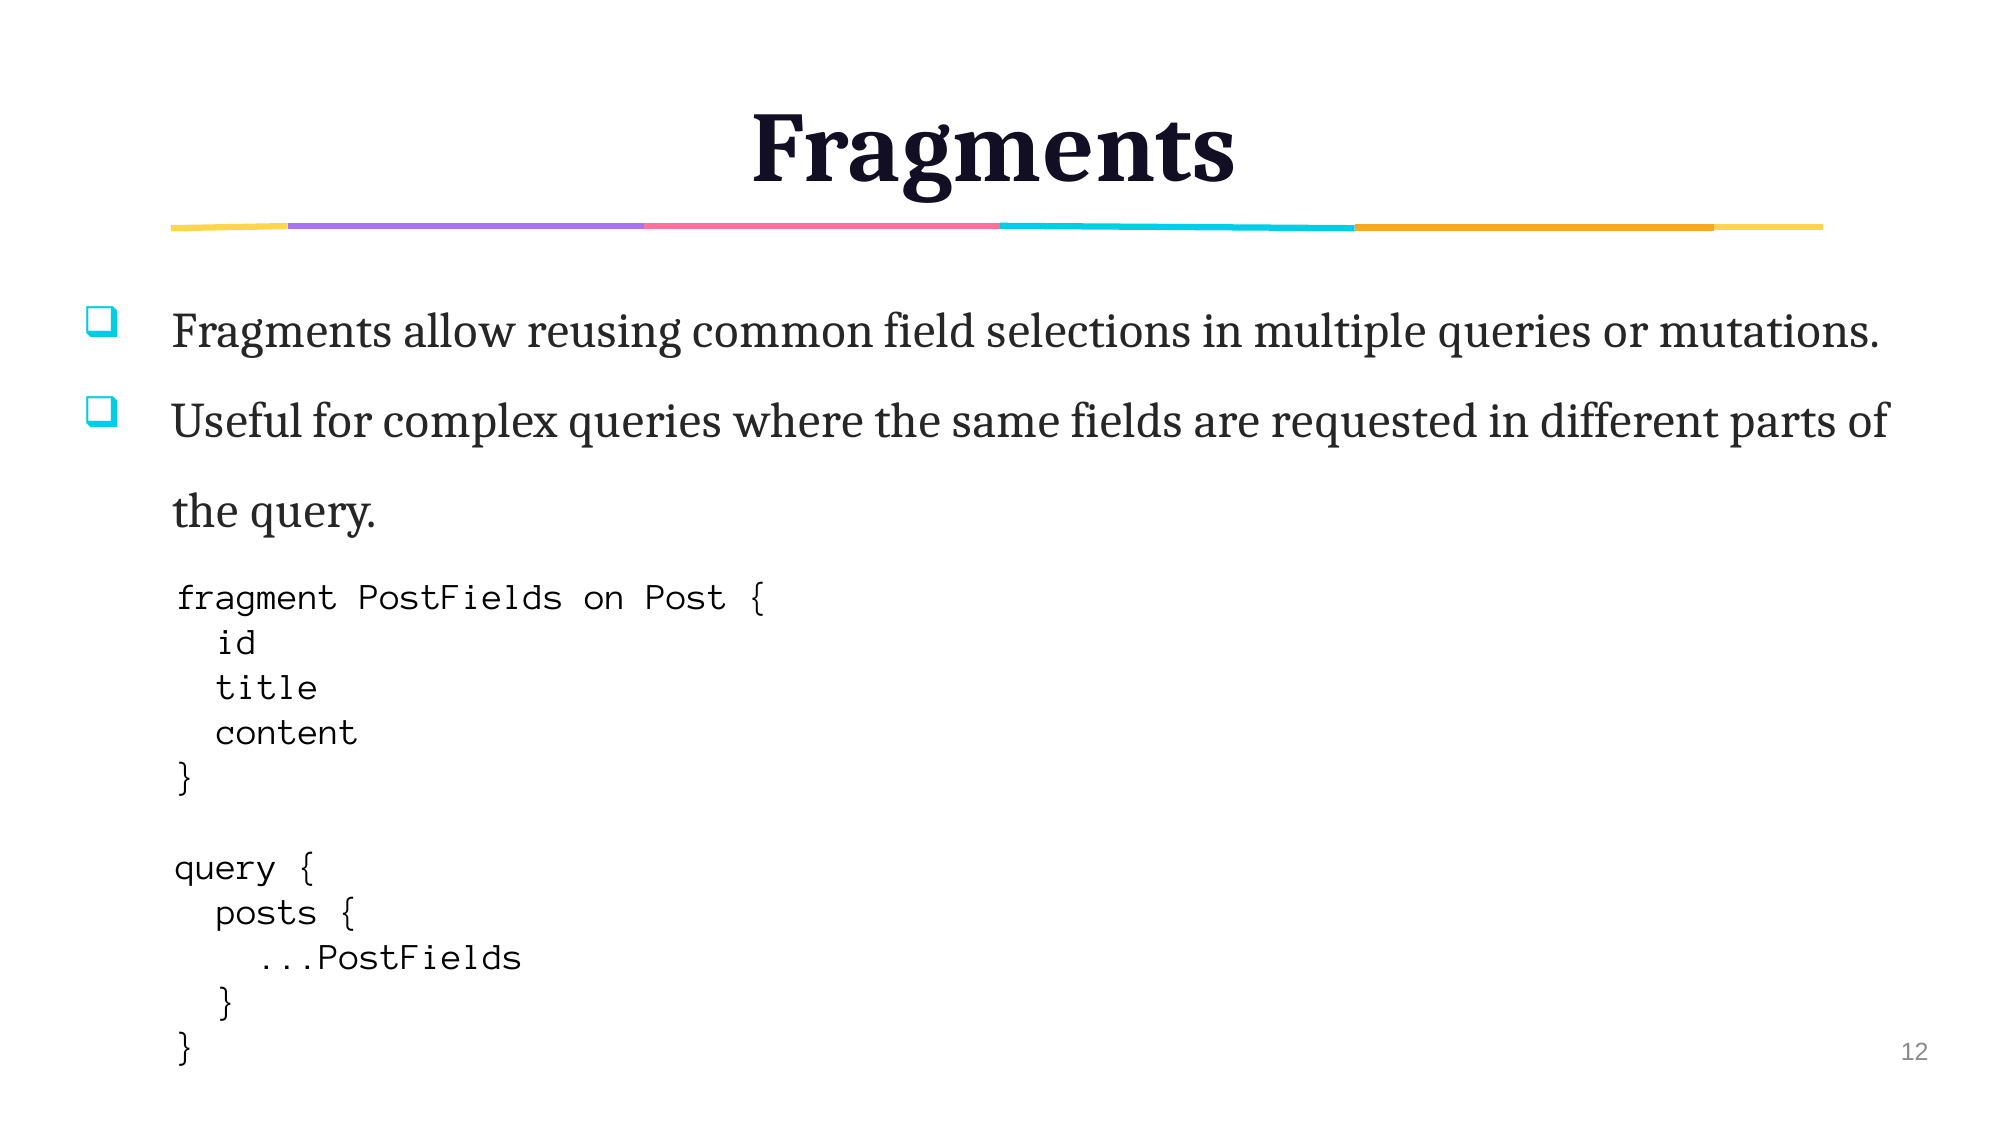

# Fragments
Fragments allow reusing common field selections in multiple queries or mutations.
Useful for complex queries where the same fields are requested in different parts of the query.
fragment PostFields on Post {
  id
  title
  content
}

query {
  posts {
    ...PostFields
  }
}

12